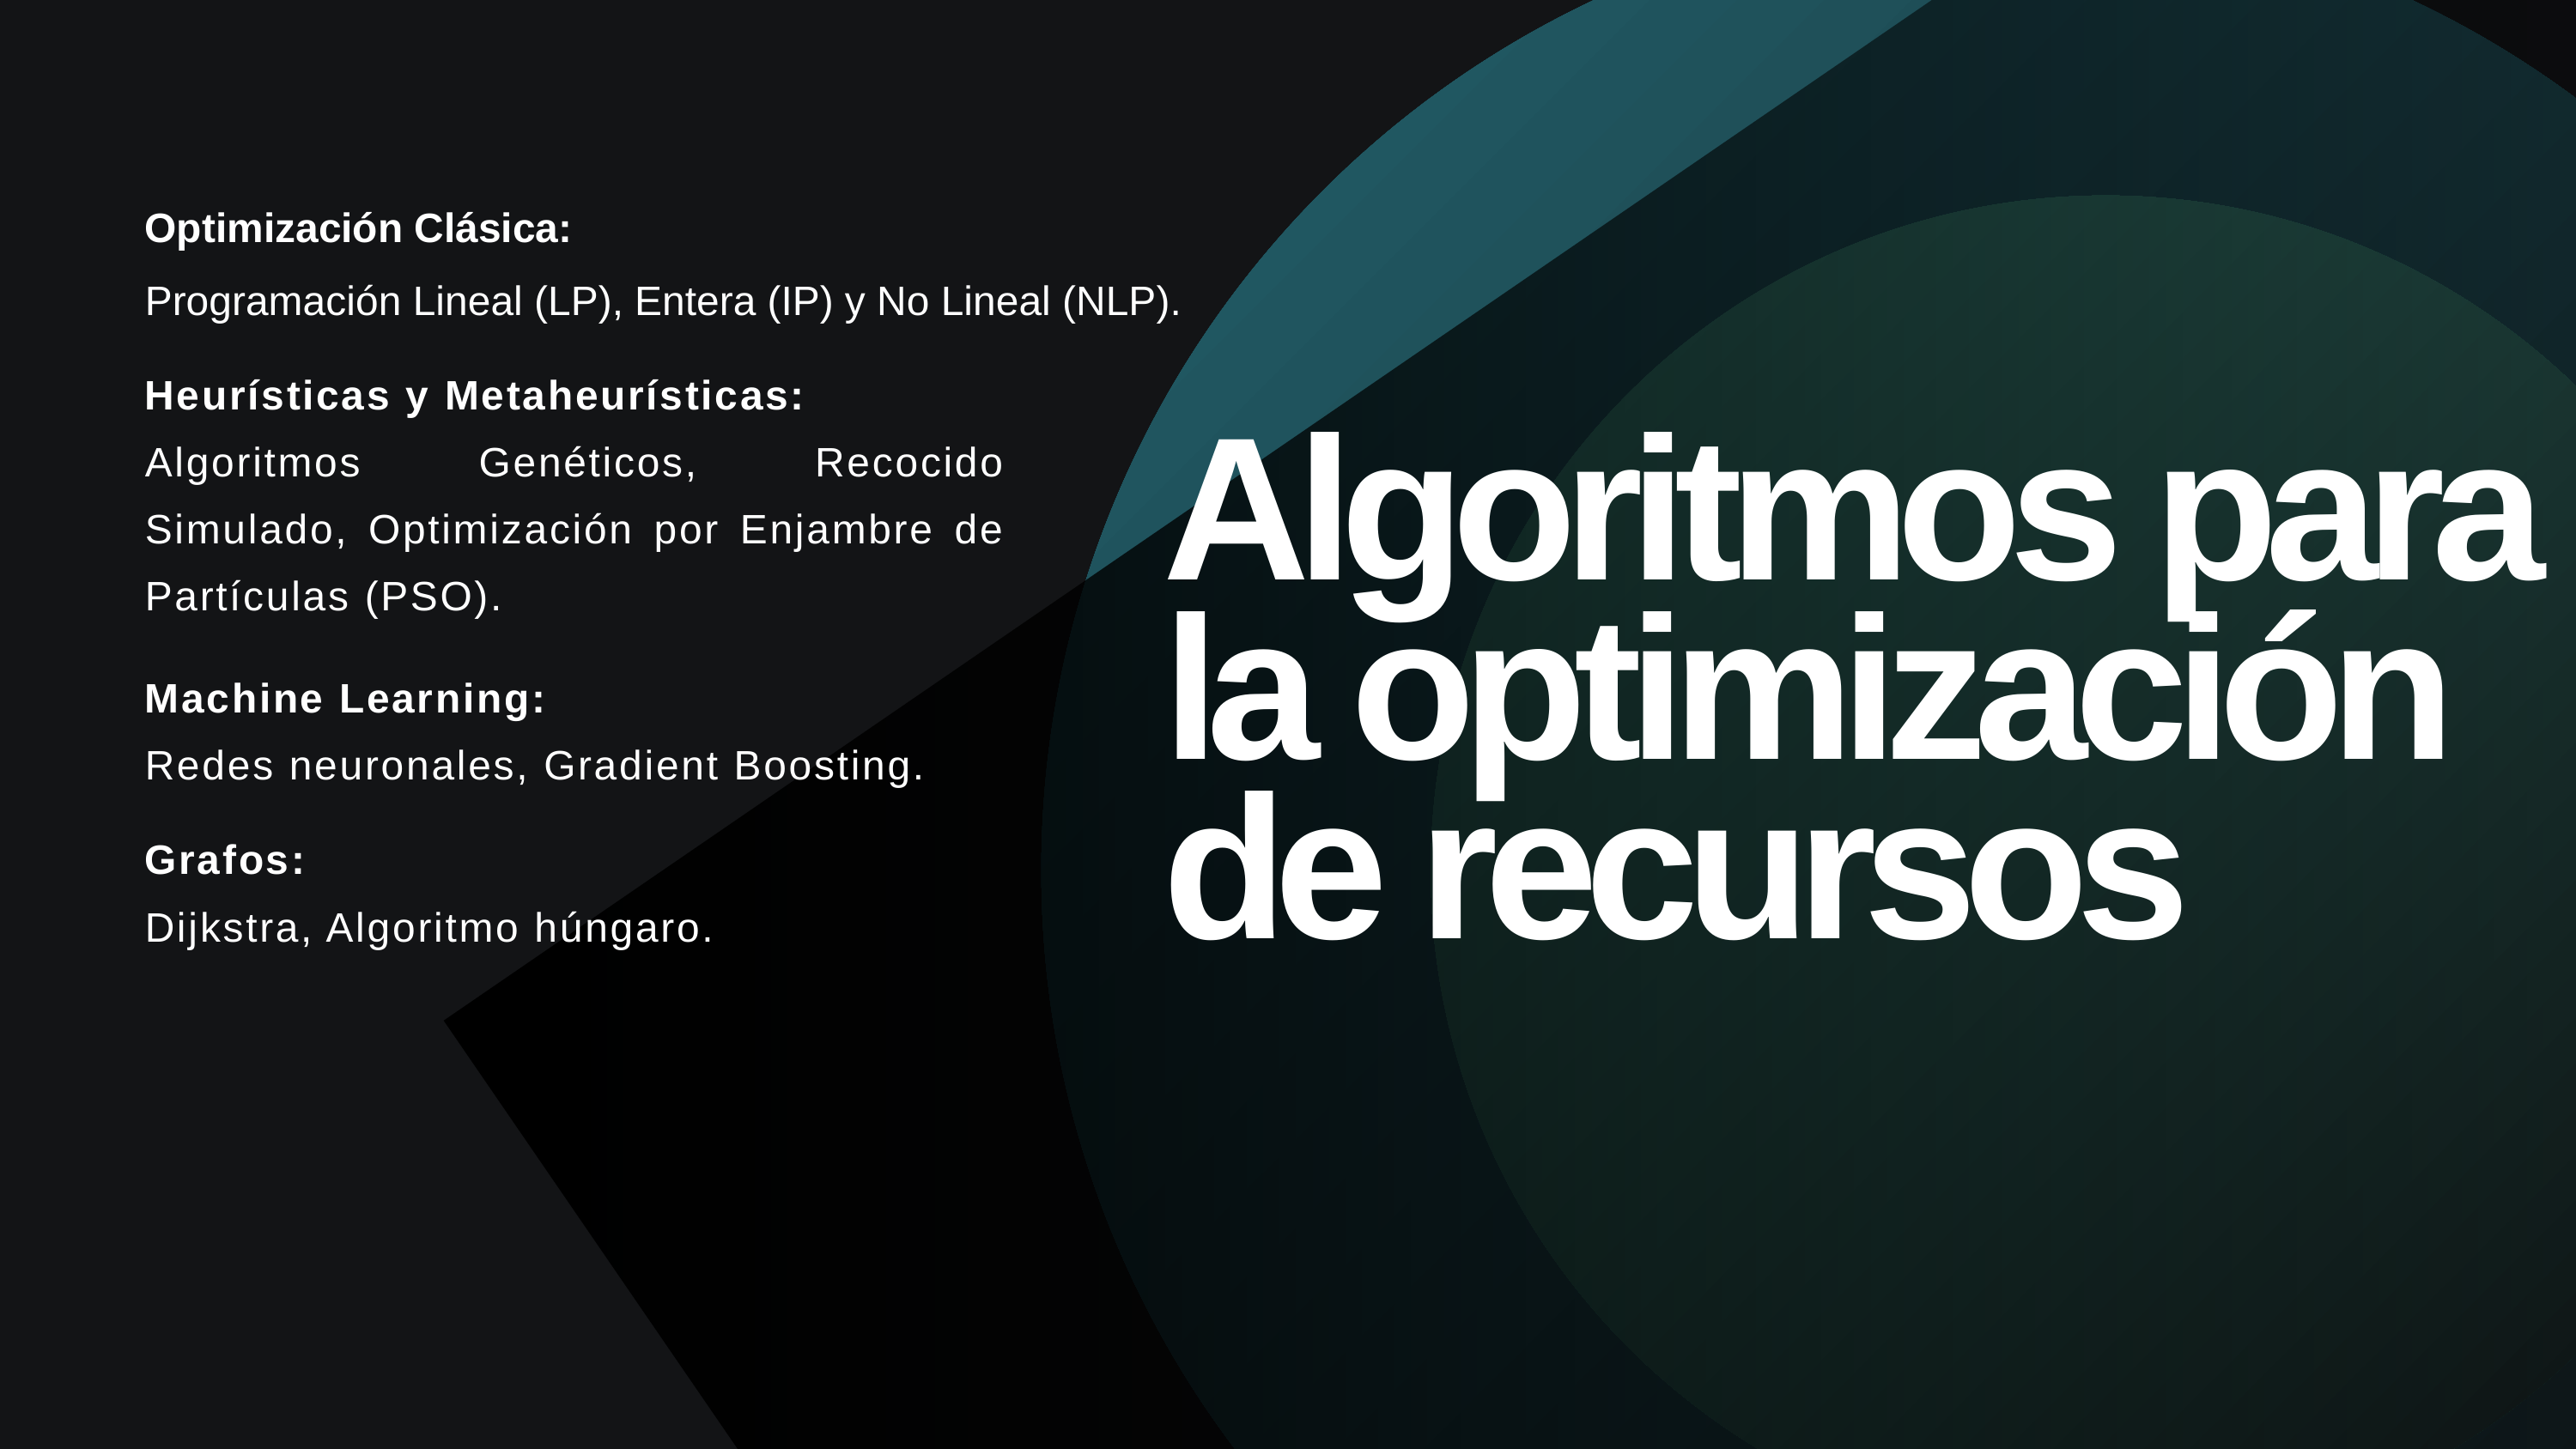

Optimización Clásica:
Programación Lineal (LP), Entera (IP) y No Lineal (NLP).

Heurísticas y Metaheurísticas:
Algoritmos Genéticos, Recocido Simulado, Optimización por Enjambre de Partículas (PSO).
Algoritmos para la optimización de recursos
Machine Learning:
Redes neuronales, Gradient Boosting.
Grafos:
Dijkstra, Algoritmo húngaro.